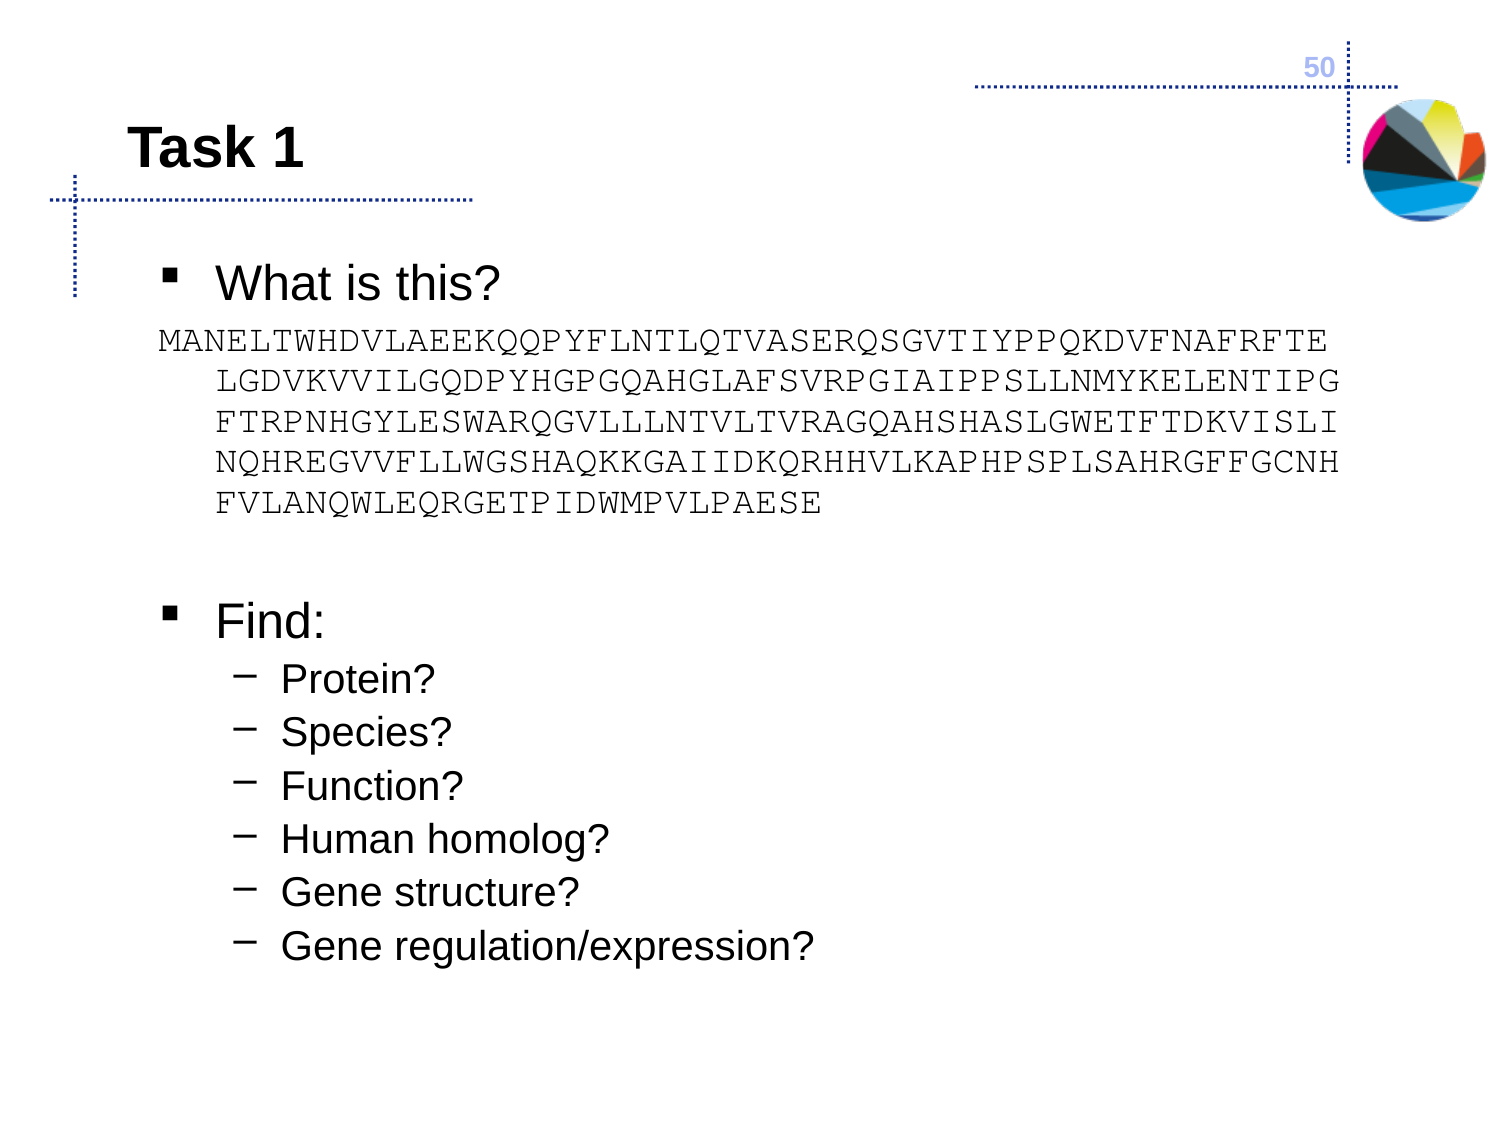

50
# Task 1
What is this?
MANELTWHDVLAEEKQQPYFLNTLQTVASERQSGVTIYPPQKDVFNAFRFTELGDVKVVILGQDPYHGPGQAHGLAFSVRPGIAIPPSLLNMYKELENTIPGFTRPNHGYLESWARQGVLLLNTVLTVRAGQAHSHASLGWETFTDKVISLINQHREGVVFLLWGSHAQKKGAIIDKQRHHVLKAPHPSPLSAHRGFFGCNHFVLANQWLEQRGETPIDWMPVLPAESE

Find:
Protein?
Species?
Function?
Human homolog?
Gene structure?
Gene regulation/expression?